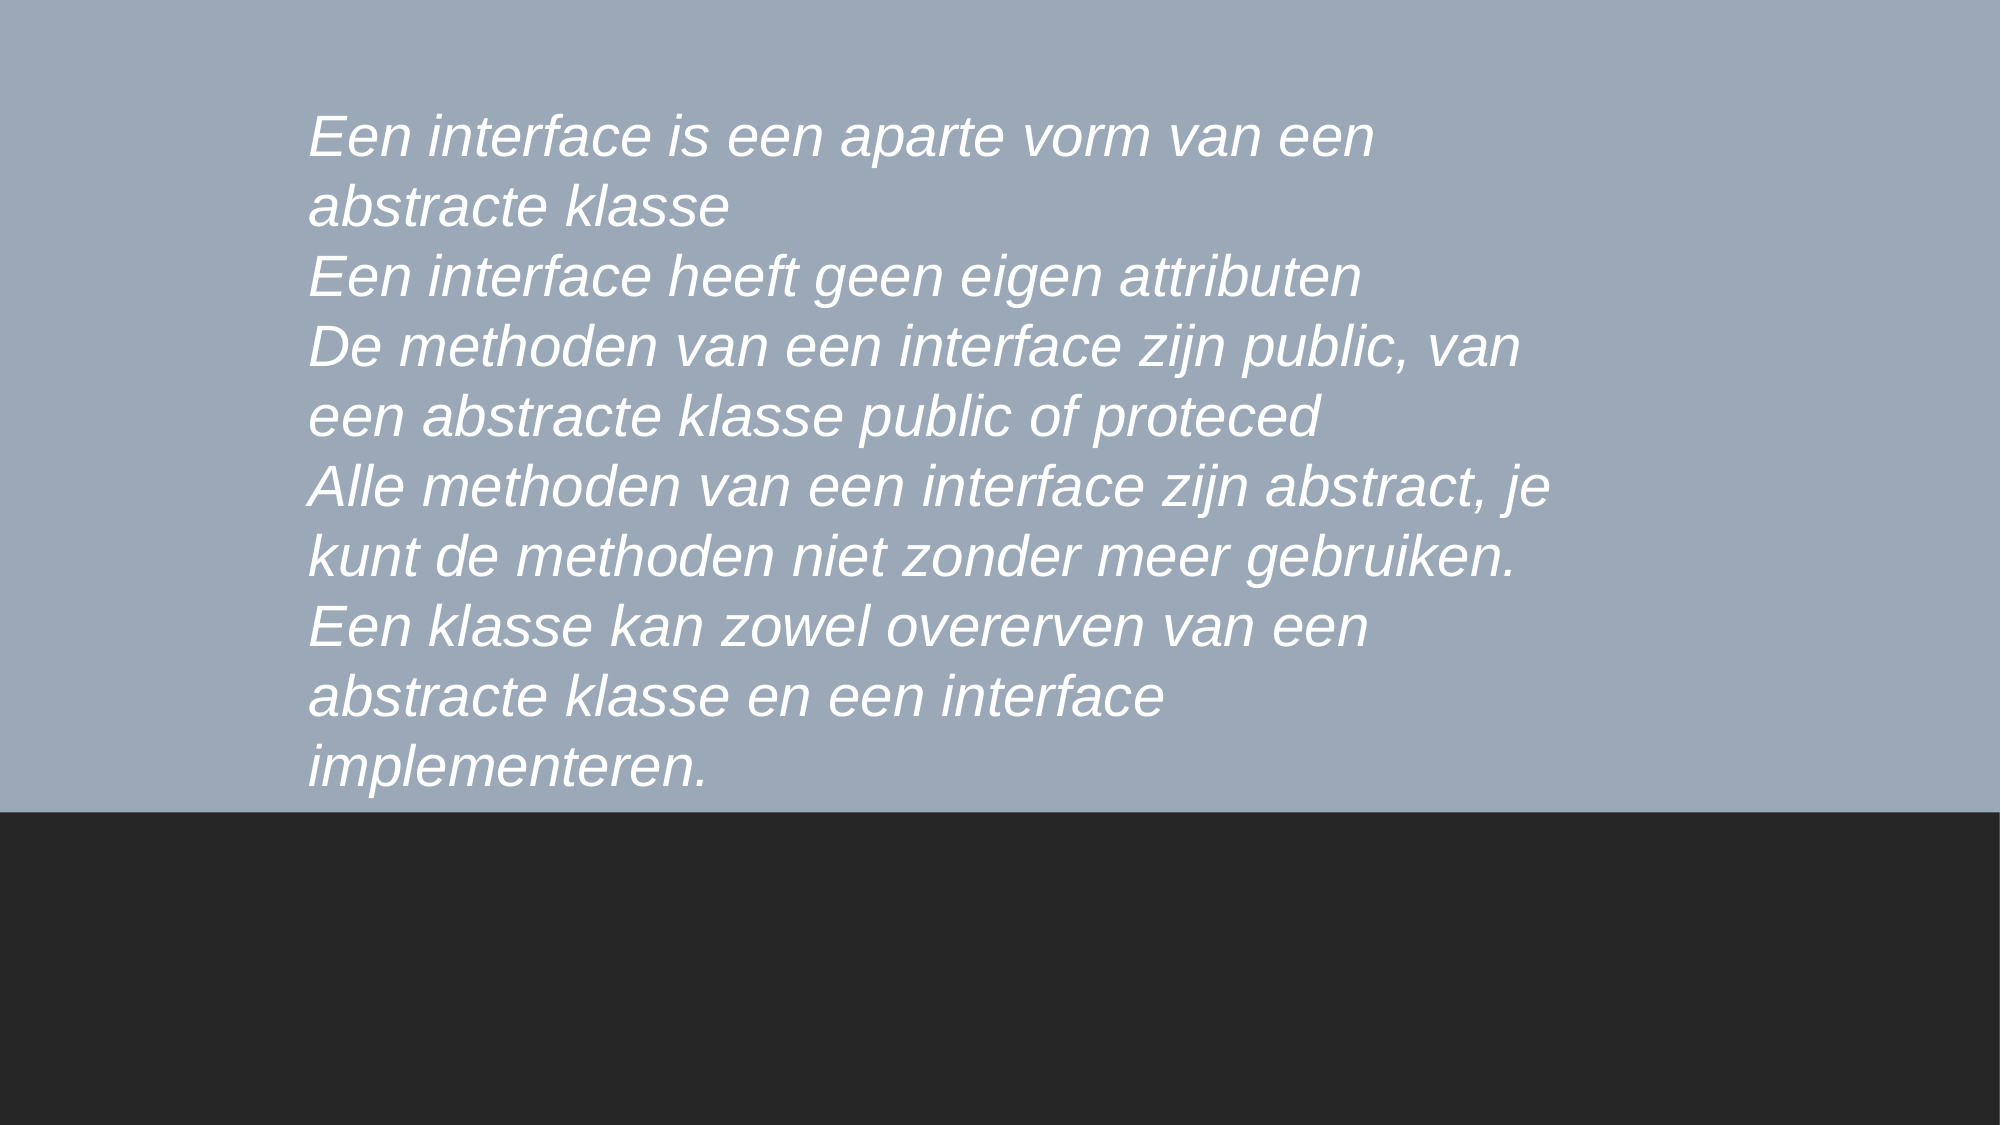

Een interface is een aparte vorm van een abstracte klasse
Een interface heeft geen eigen attributen
De methoden van een interface zijn public, van een abstracte klasse public of proteced
Alle methoden van een interface zijn abstract, je kunt de methoden niet zonder meer gebruiken.
Een klasse kan zowel overerven van een abstracte klasse en een interface implementeren.
#